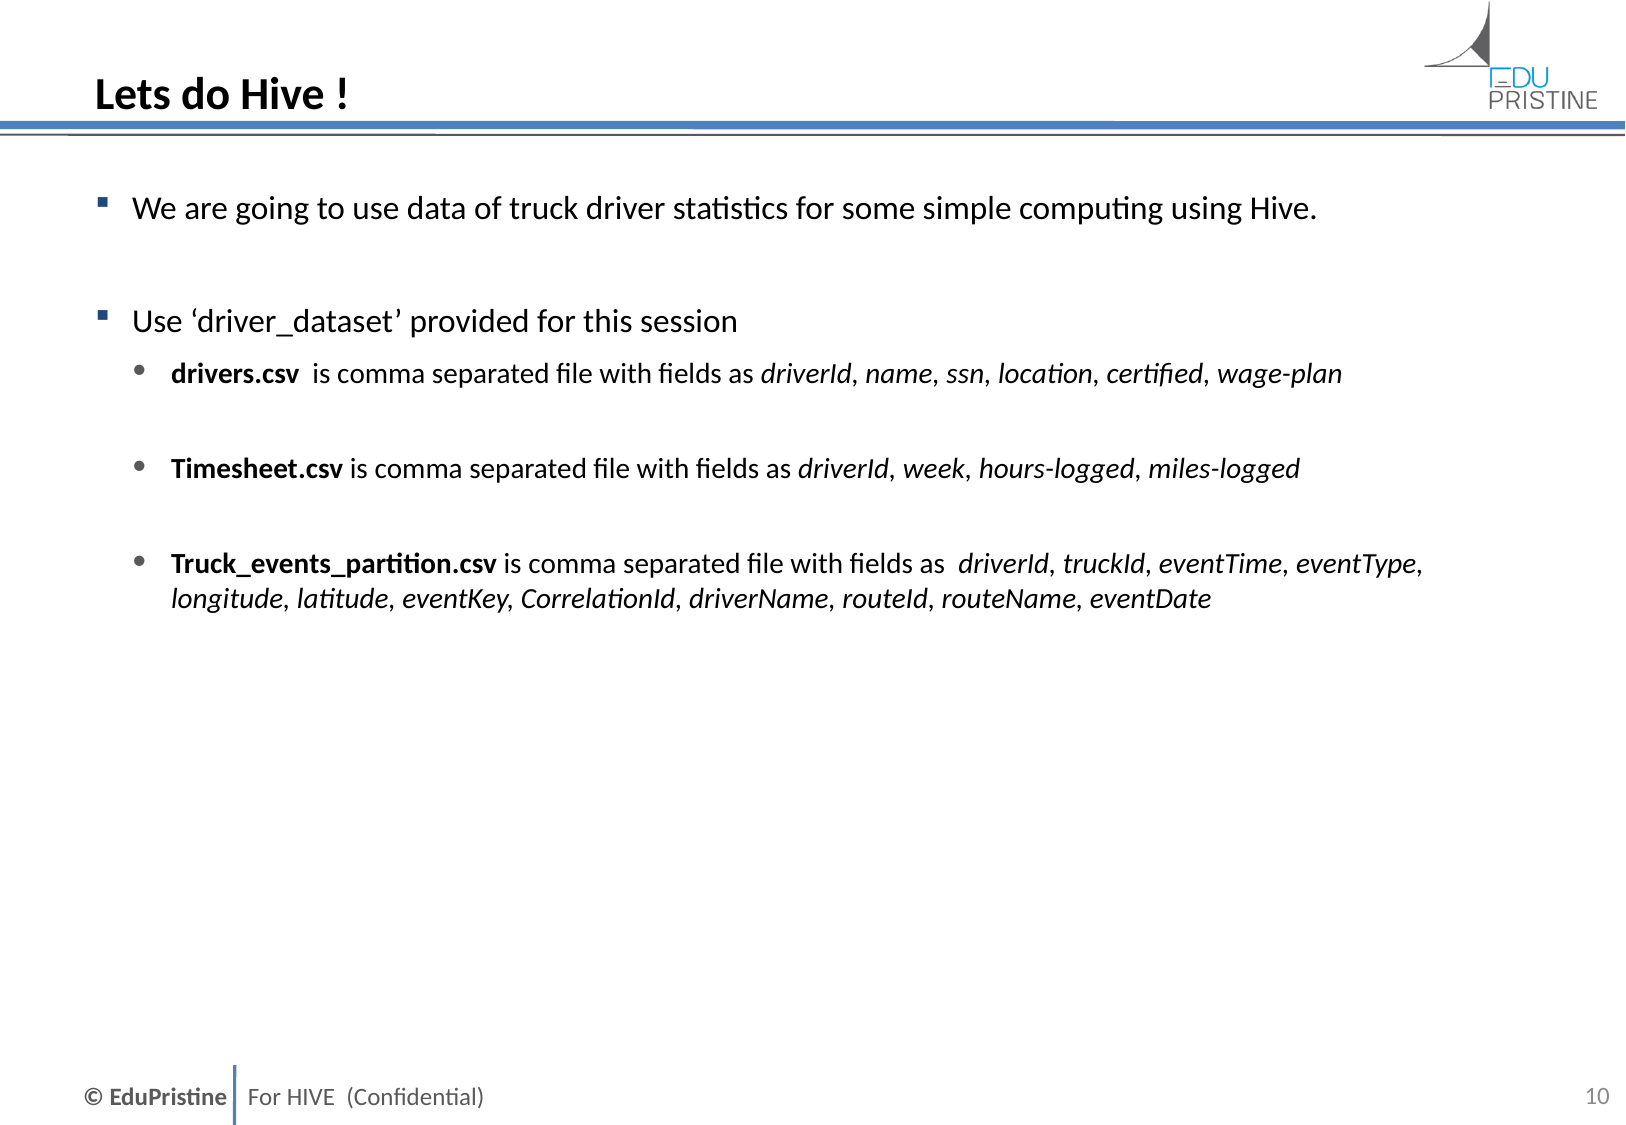

# Lets do Hive !
We are going to use data of truck driver statistics for some simple computing using Hive.

Use ‘driver_dataset’ provided for this session
drivers.csv  is comma separated file with fields as driverId, name, ssn, location, certified, wage-plan

Timesheet.csv is comma separated file with fields as driverId, week, hours-logged, miles-logged

Truck_events_partition.csv is comma separated file with fields as  driverId, truckId, eventTime, eventType, longitude, latitude, eventKey, CorrelationId, driverName, routeId, routeName, eventDate

10